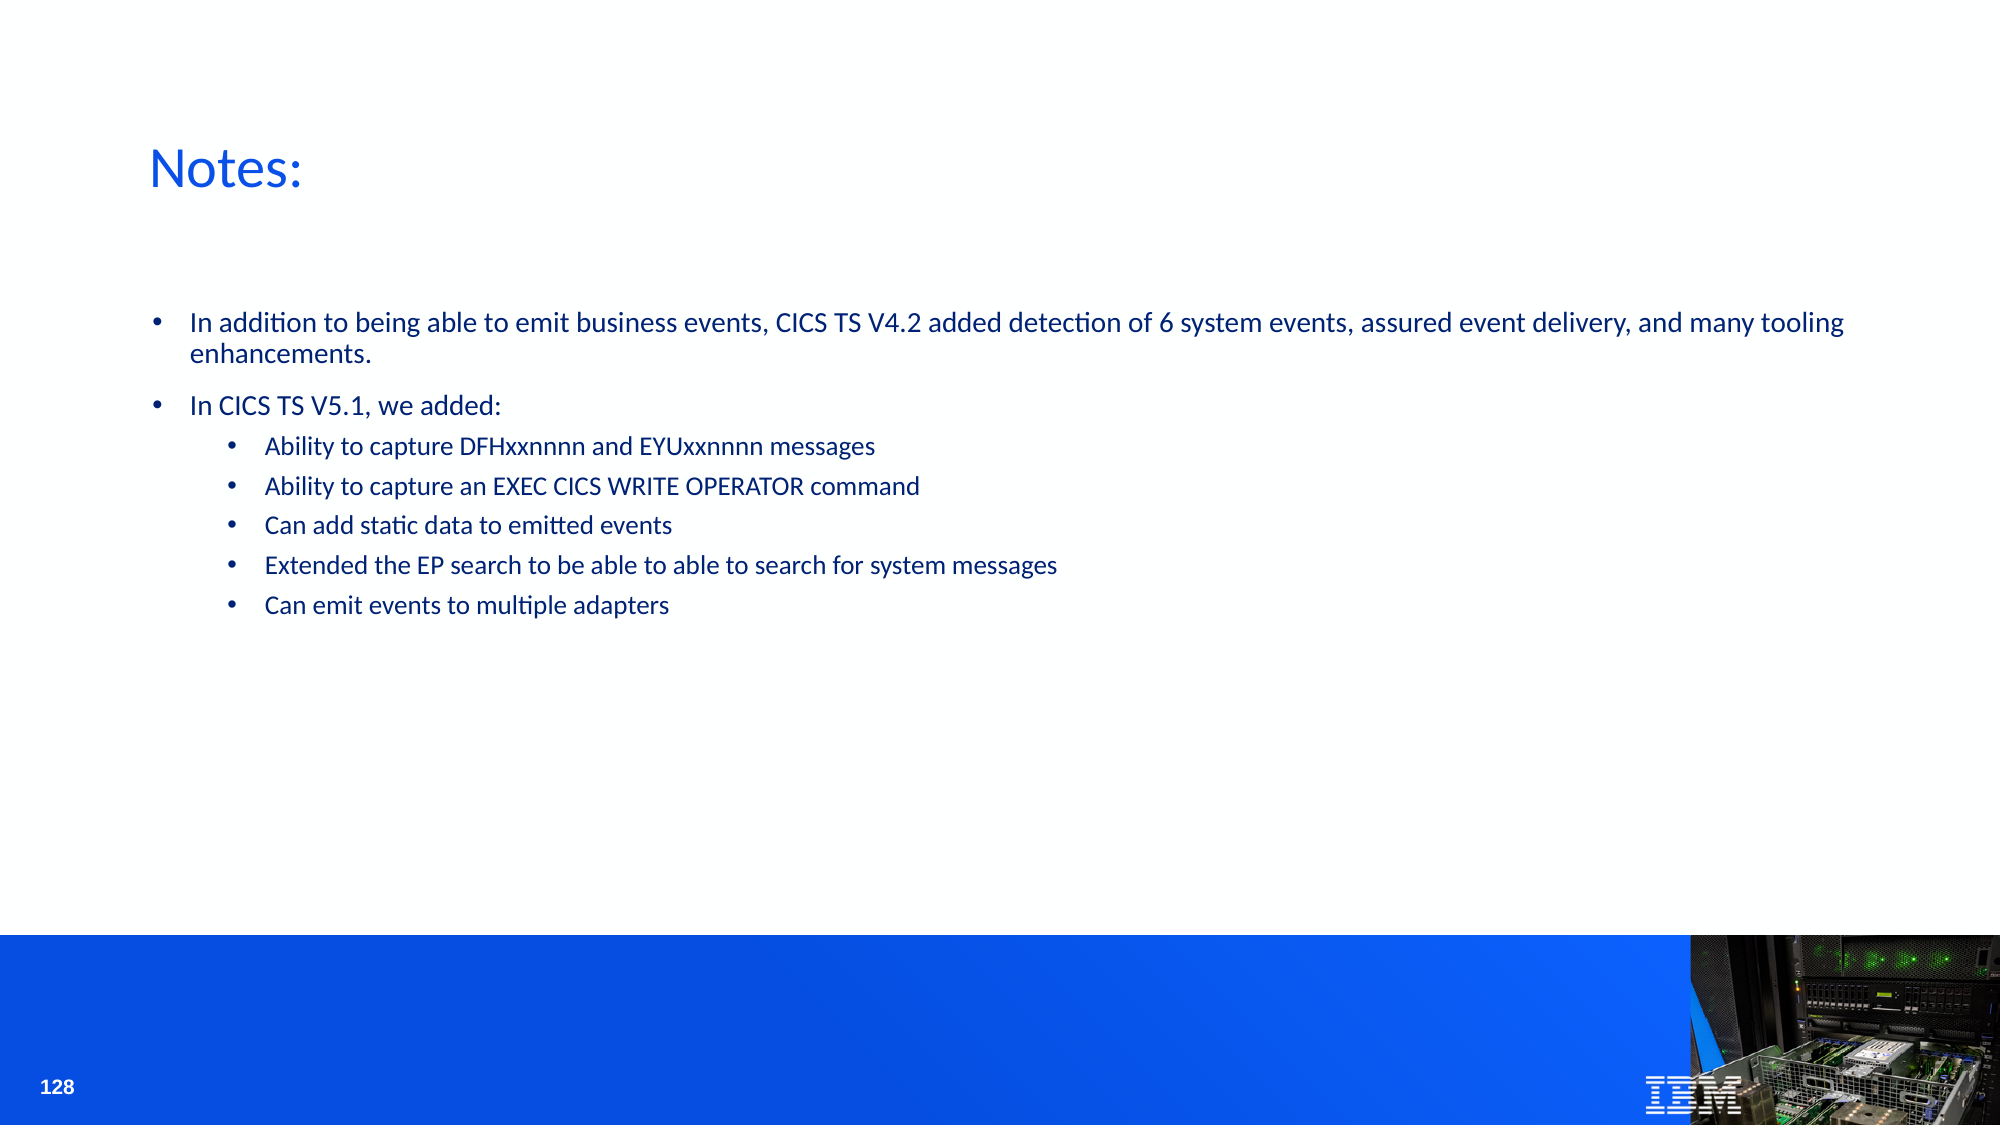

# Notes:
In addition to being able to emit business events, CICS TS V4.2 added detection of 6 system events, assured event delivery, and many tooling enhancements.
In CICS TS V5.1, we added:
Ability to capture DFHxxnnnn and EYUxxnnnn messages
Ability to capture an EXEC CICS WRITE OPERATOR command
Can add static data to emitted events
Extended the EP search to be able to able to search for system messages
Can emit events to multiple adapters

128